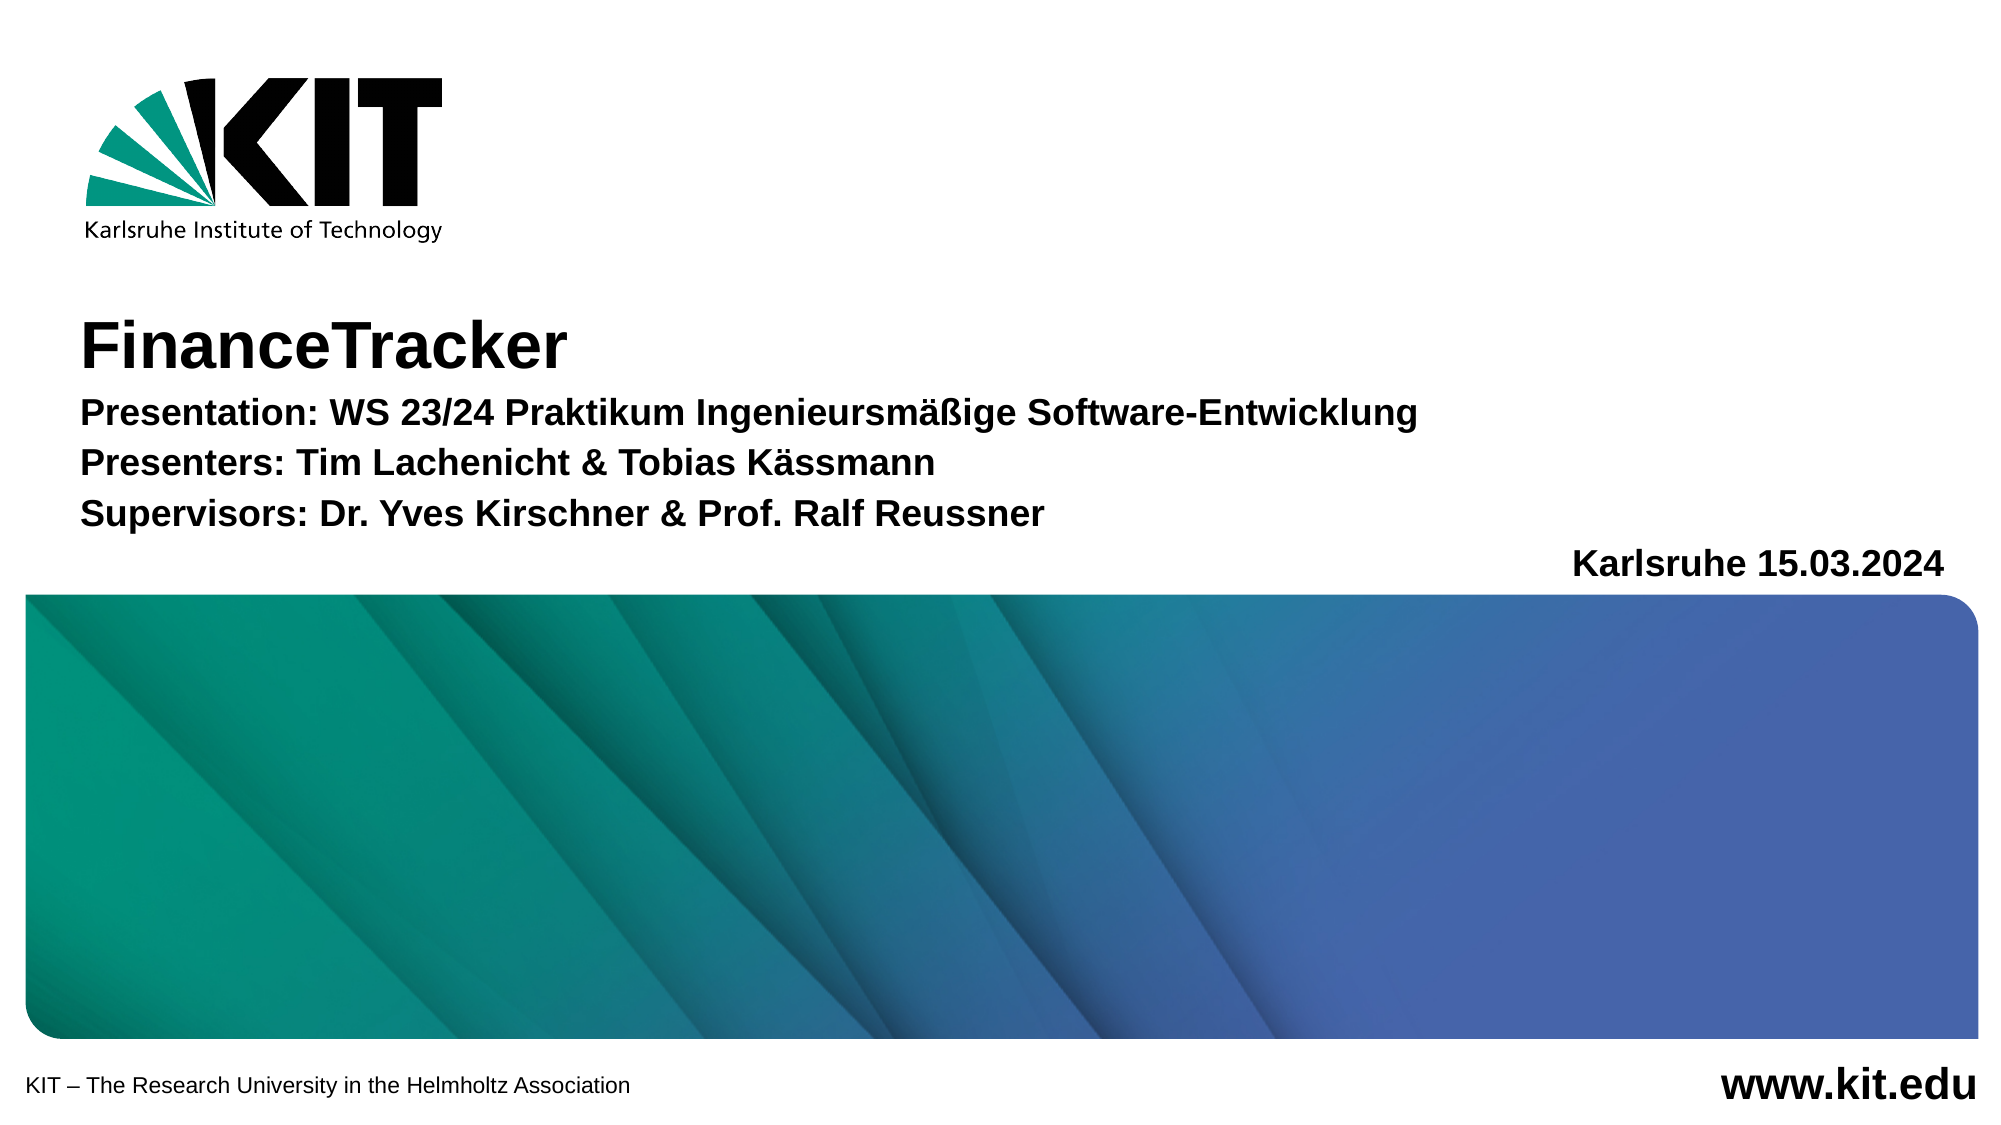

FinanceTracker
Presentation: WS 23/24 Praktikum Ingenieursmäßige Software-Entwicklung
Presenters: Tim Lachenicht & Tobias Kässmann
Supervisors: Dr. Yves Kirschner & Prof. Ralf Reussner
Karlsruhe 15.03.2024